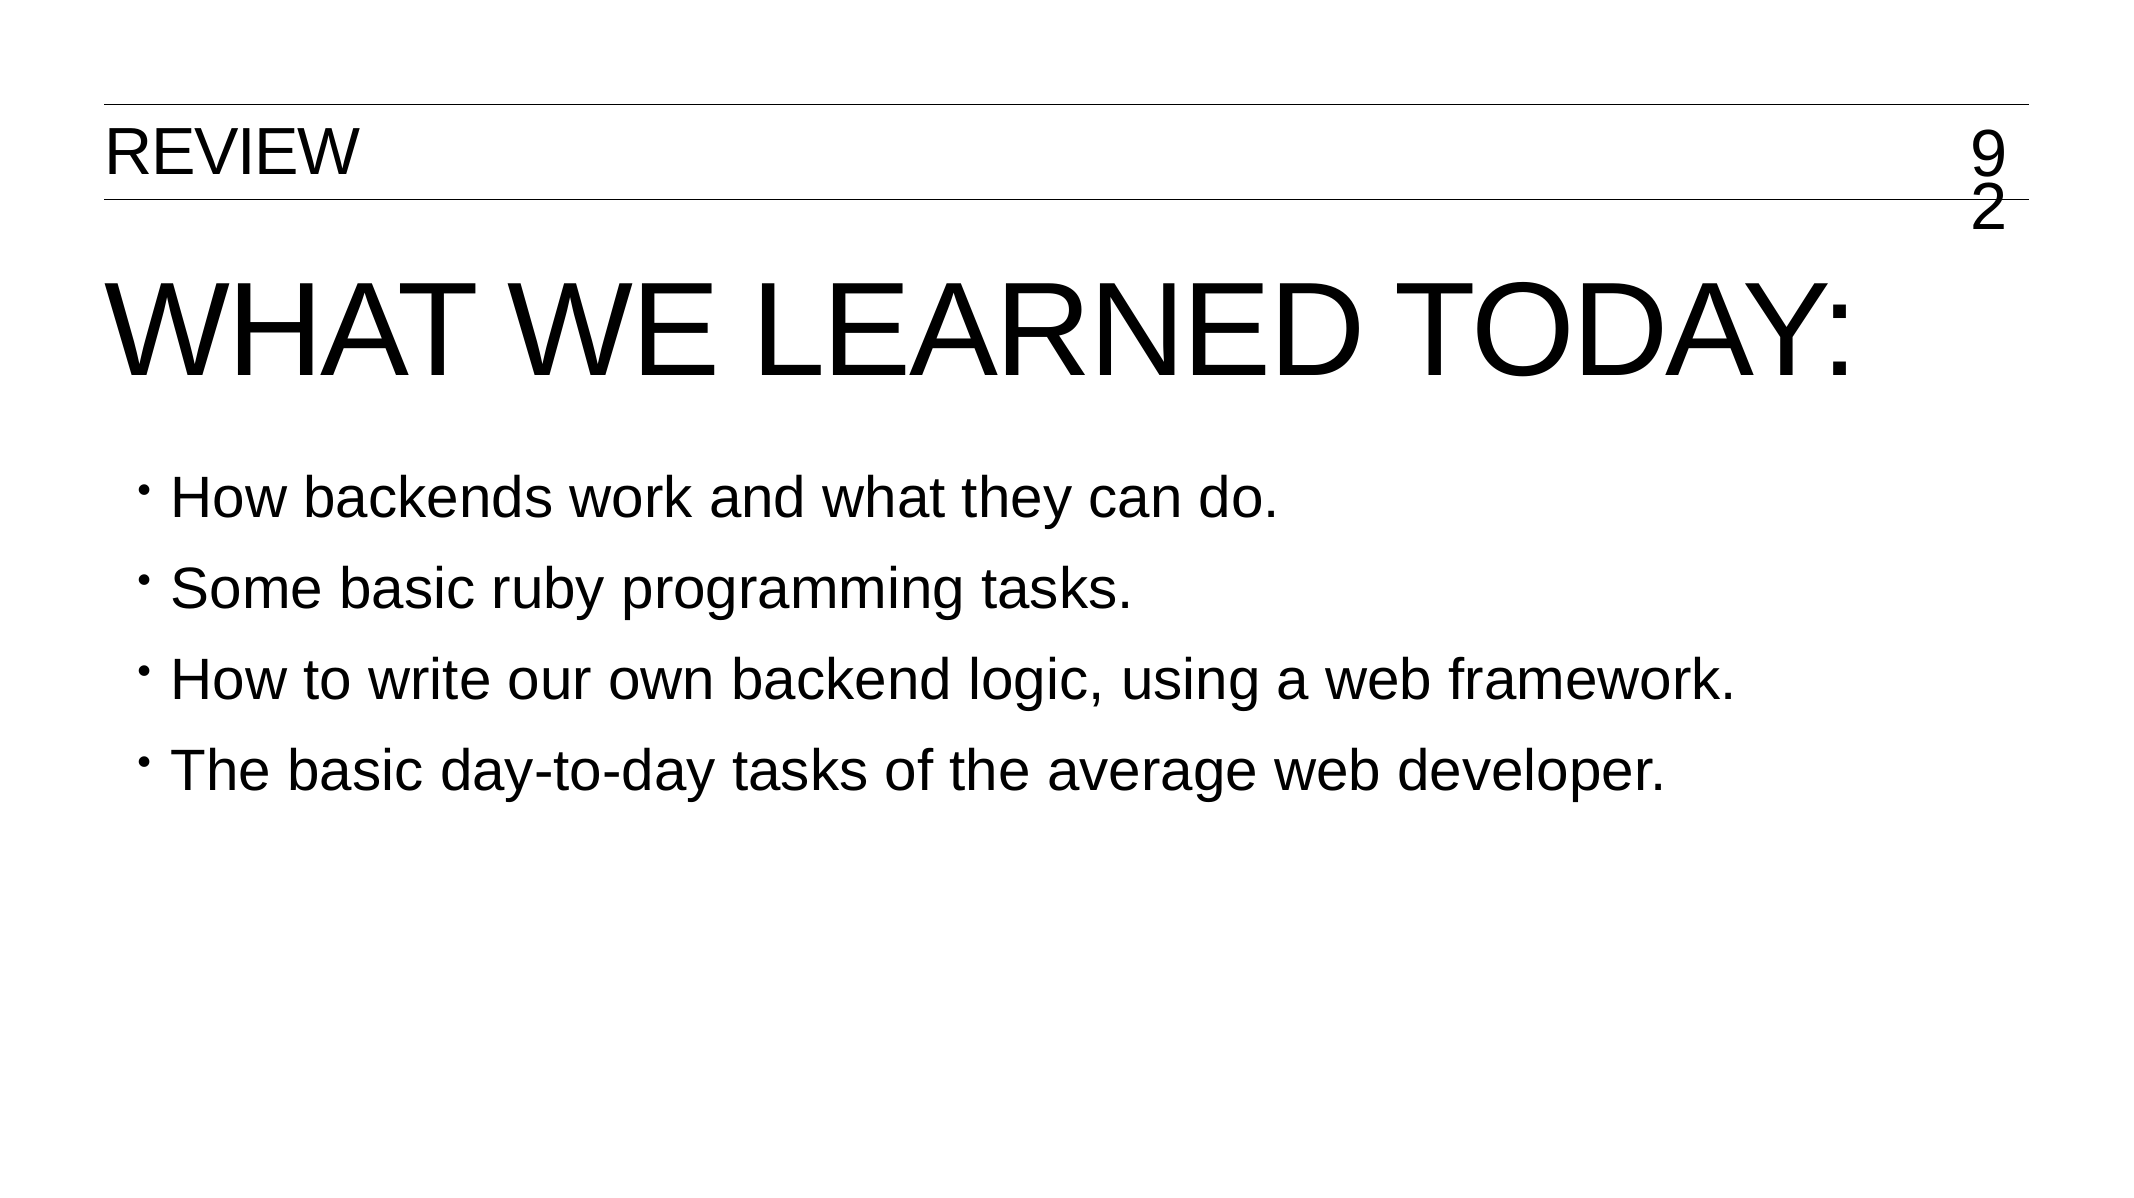

REVIEW
92

# WHAT WE LEARNED today:

How backends work and what they can do.
Some basic ruby programming tasks.
How to write our own backend logic, using a web framework.
The basic day-to-day tasks of the average web developer.